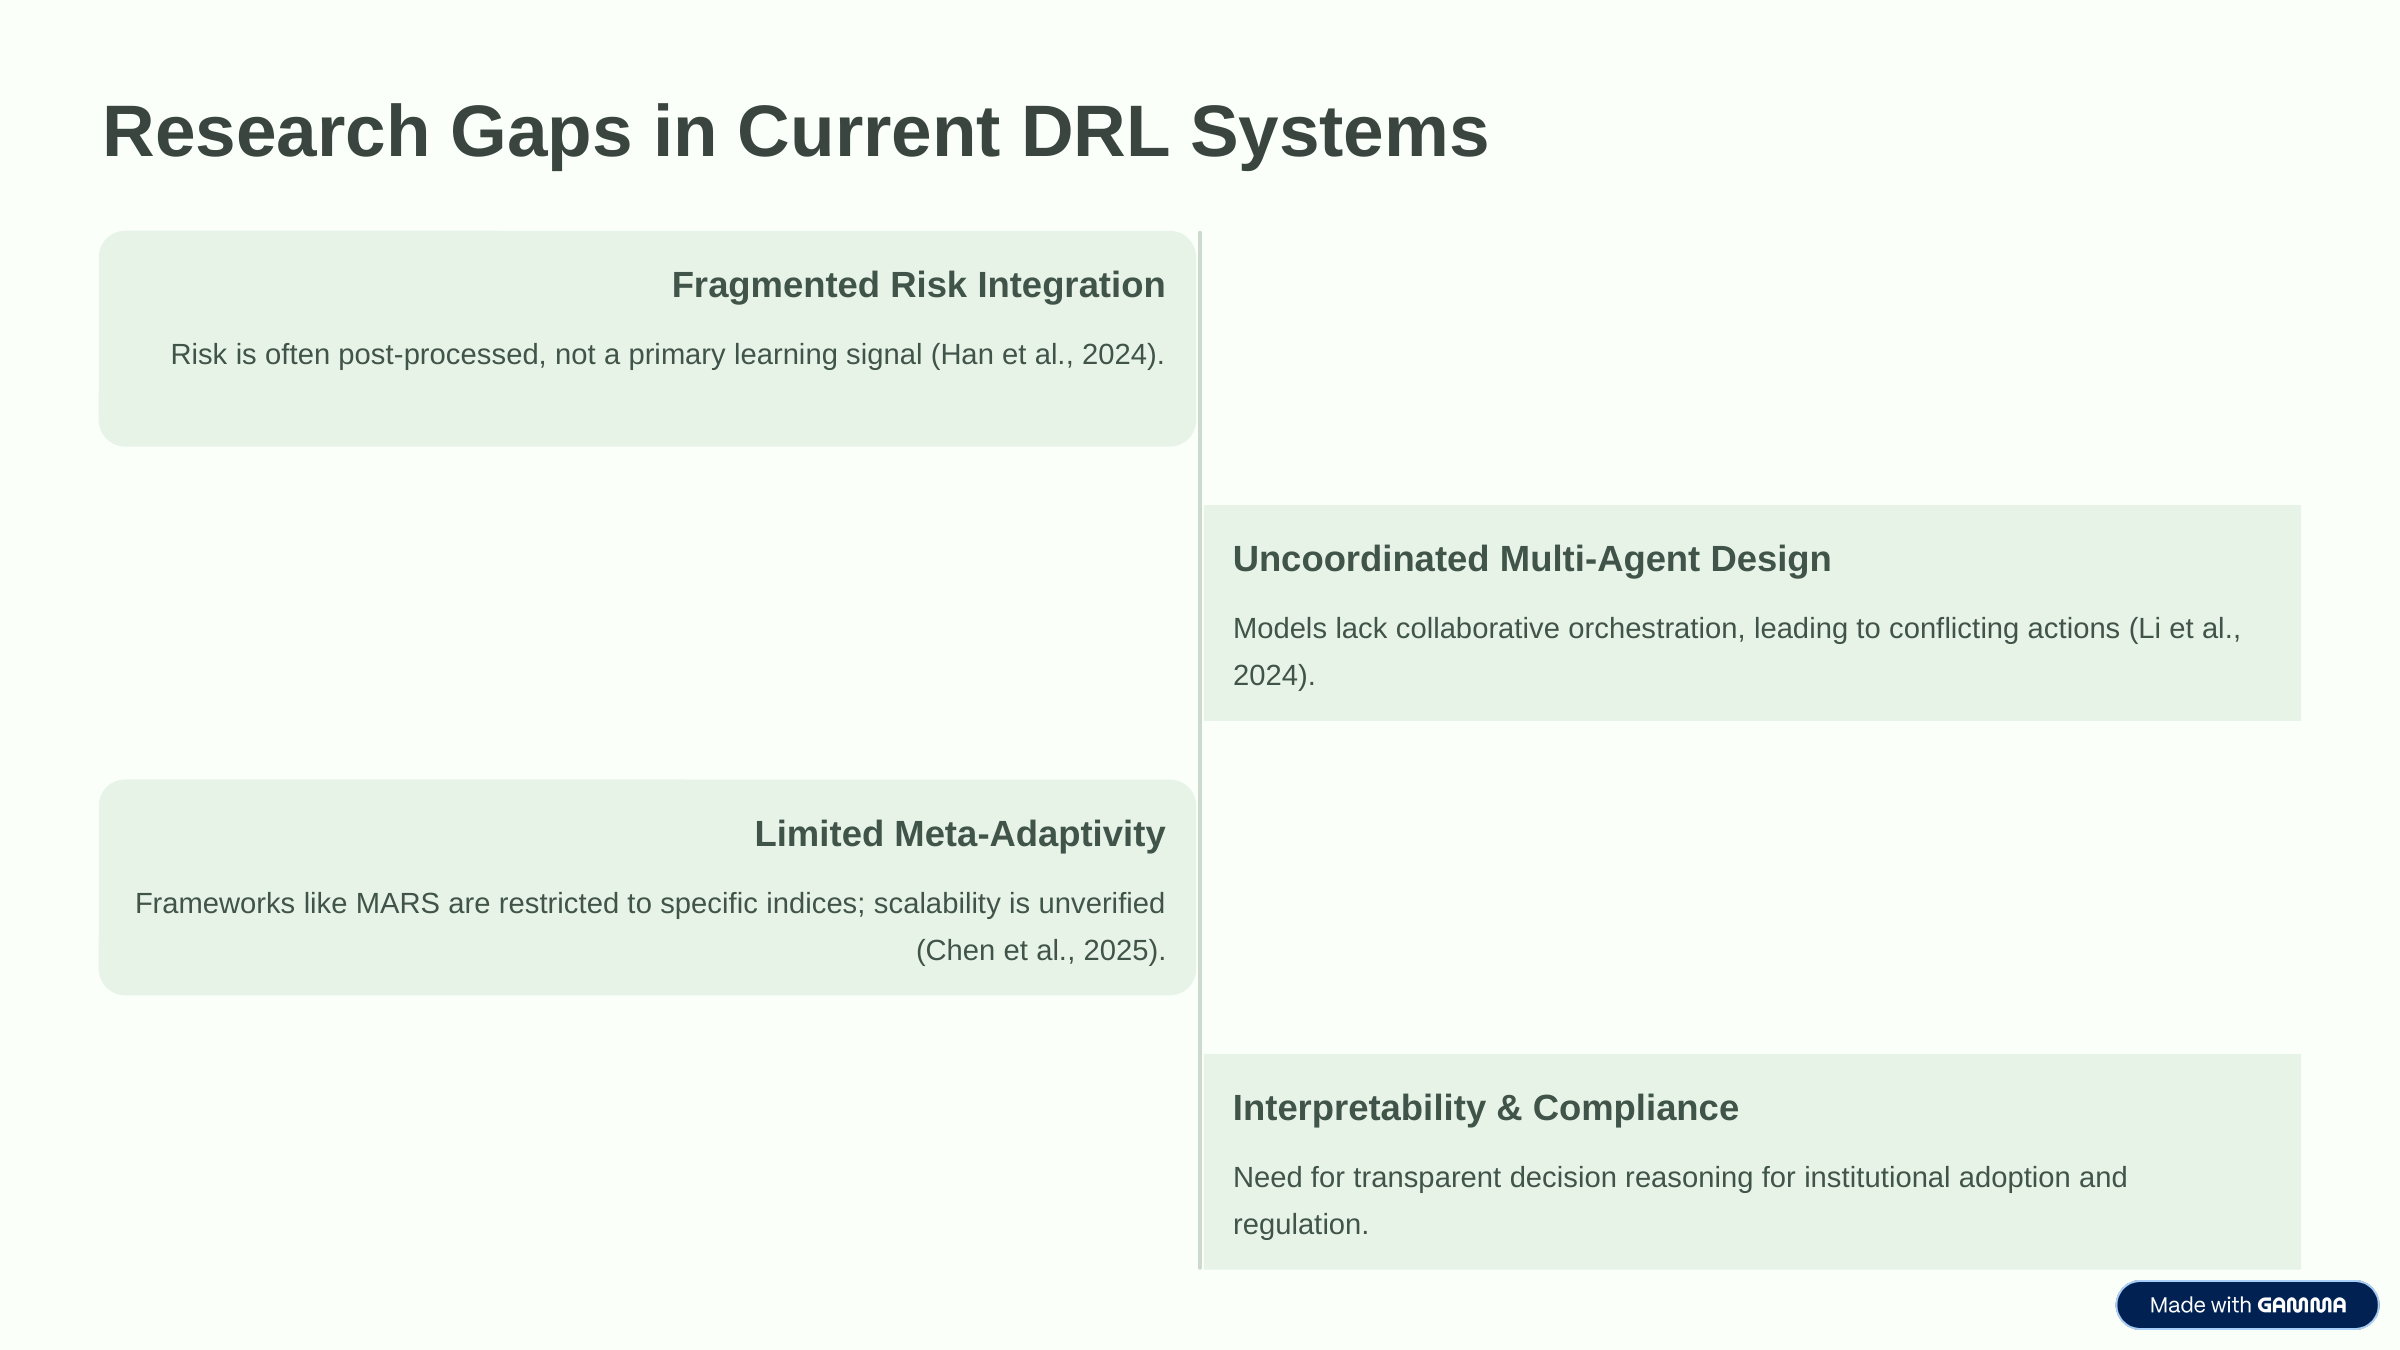

Research Gaps in Current DRL Systems

Fragmented Risk Integration
Risk is often post-processed, not a primary learning signal (Han et al., 2024).

Uncoordinated Multi-Agent Design
Models lack collaborative orchestration, leading to conflicting actions (Li et al., 2024).

Limited Meta-Adaptivity
Frameworks like MARS are restricted to specific indices; scalability is unverified (Chen et al., 2025).

Interpretability & Compliance
Need for transparent decision reasoning for institutional adoption and regulation.